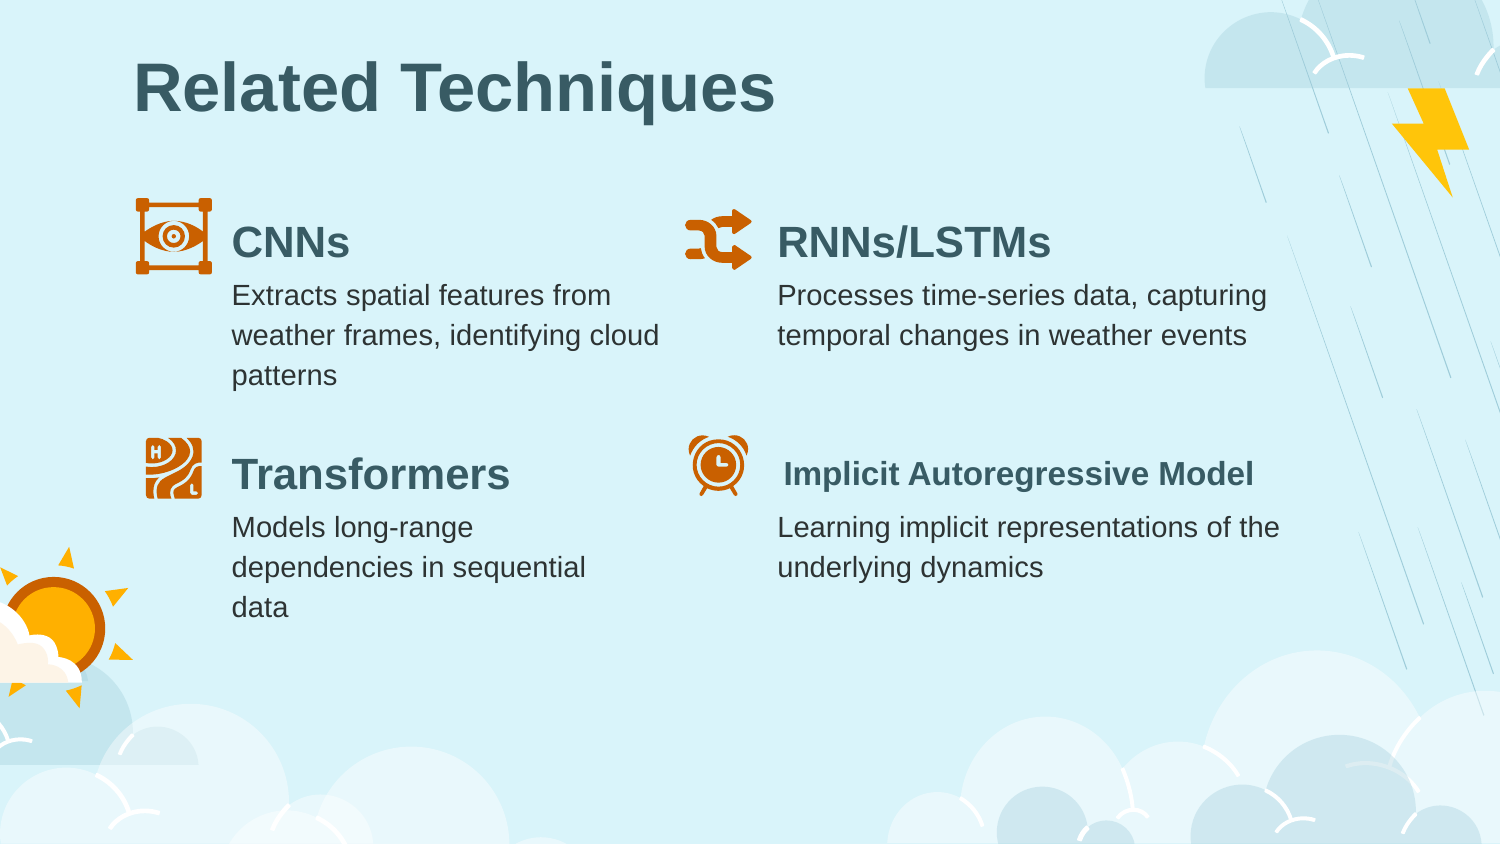

# Related Techniques

CNNs
RNNs/LSTMs

Extracts spatial features from weather frames, identifying cloud patterns
Processes time-series data, capturing temporal changes in weather events
Implicit Autoregressive Model
Transformers

Models long-range dependencies in sequential data
Learning implicit representations of the underlying dynamics